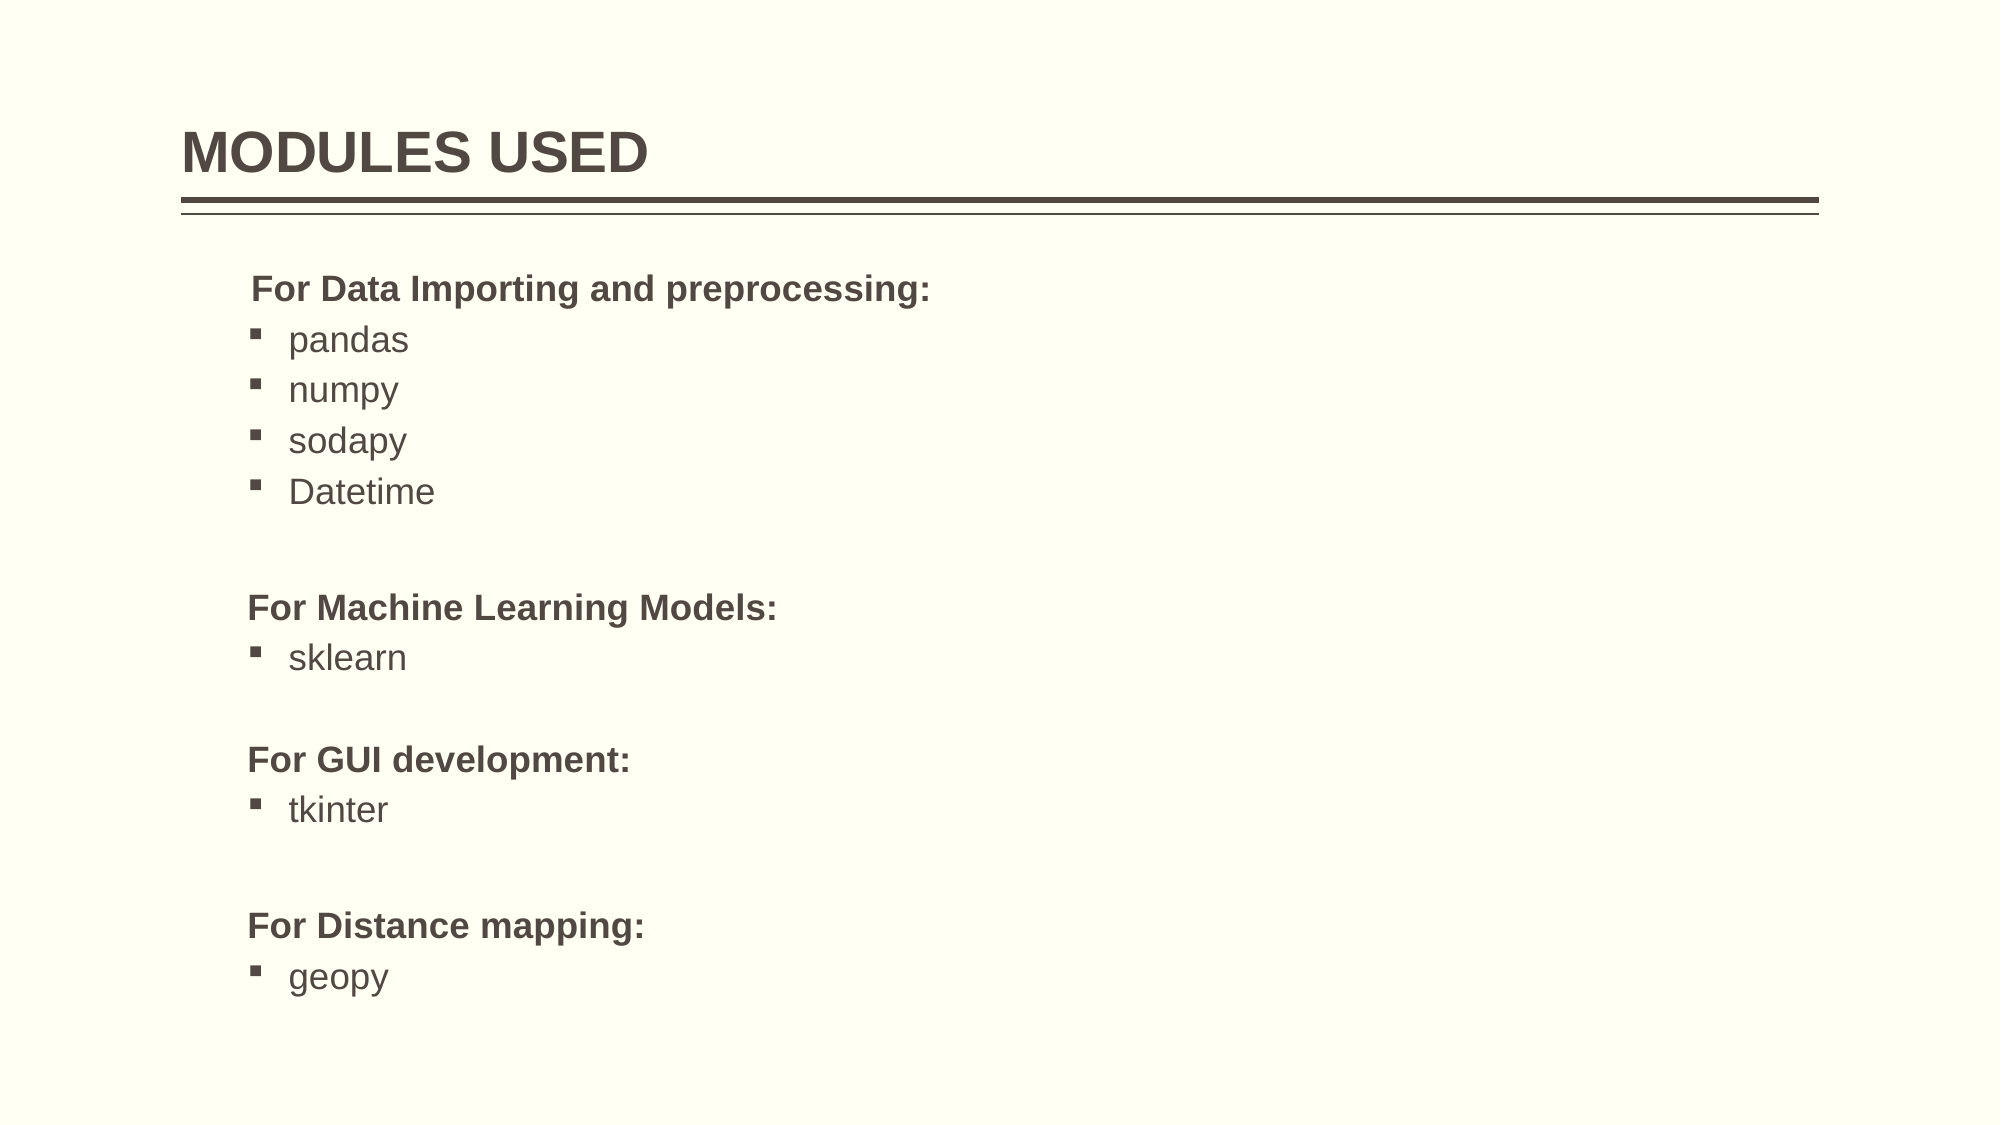

# MODULES USED
  For Data Importing and preprocessing:
pandas
numpy
sodapy
Datetime

For Machine Learning Models:
sklearn

For GUI development:
tkinter

For Distance mapping:
geopy